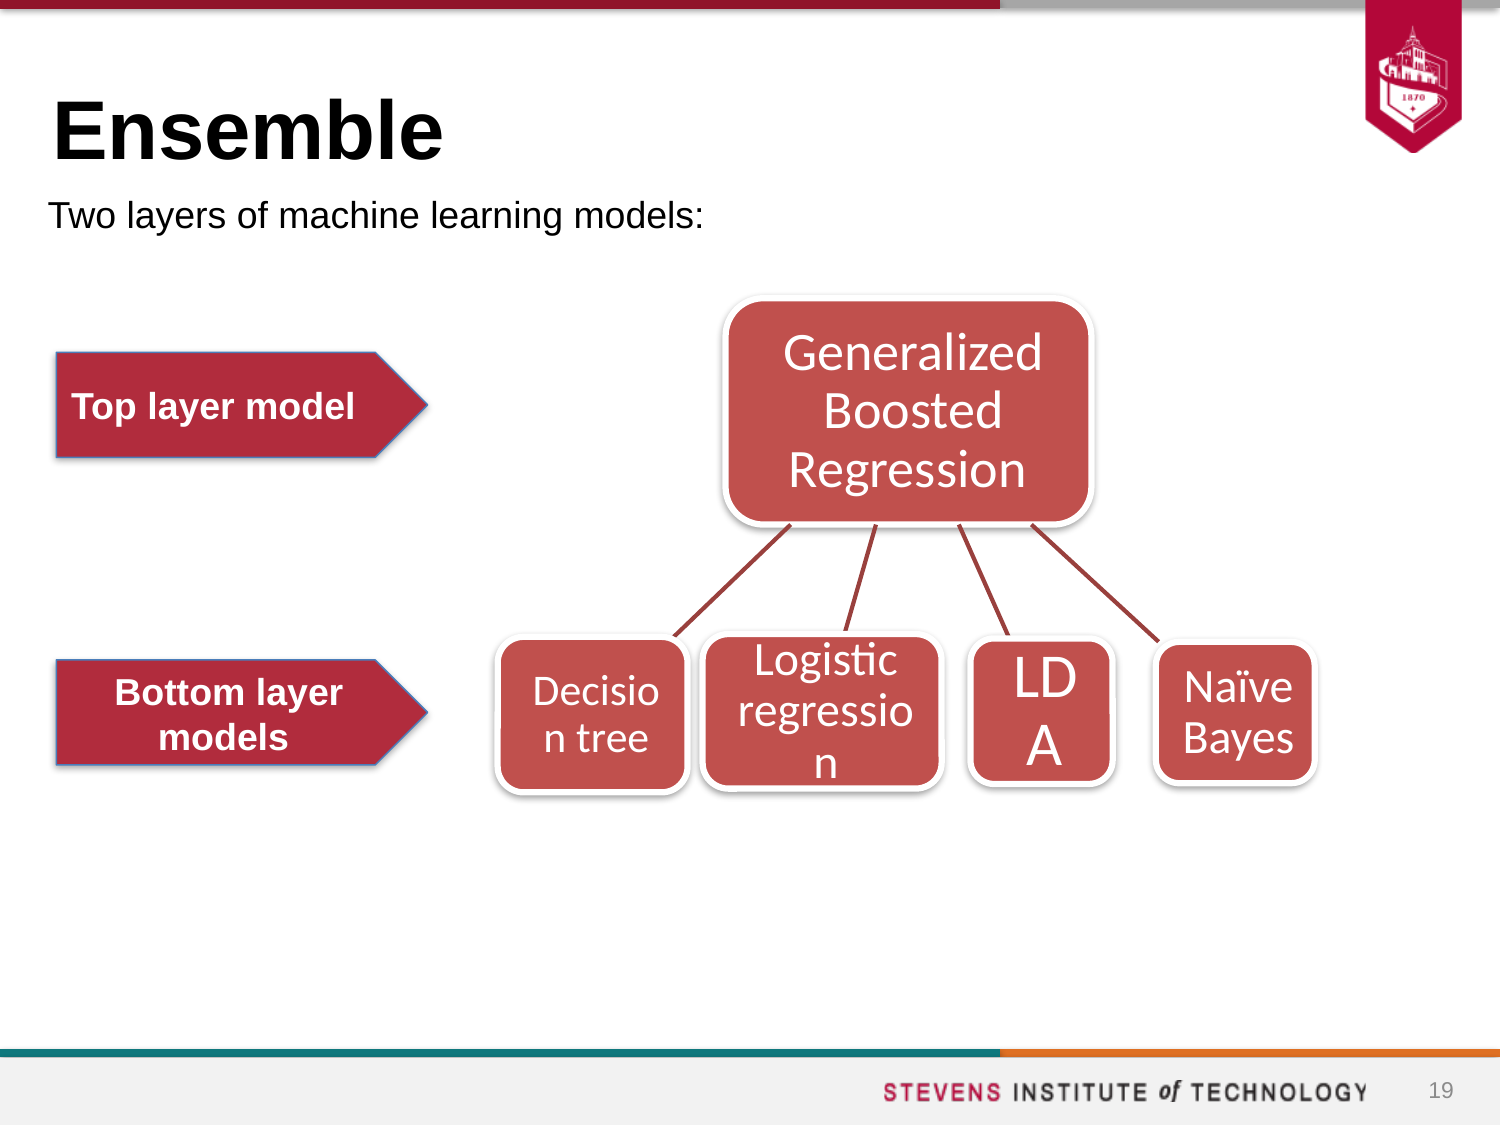

# Ensemble
Two layers of machine learning models:
Generalized Boosted Regression
Naïve Bayes
LDA
Logistic regression
Decision tree

Top layer model

Bottom layer models

19